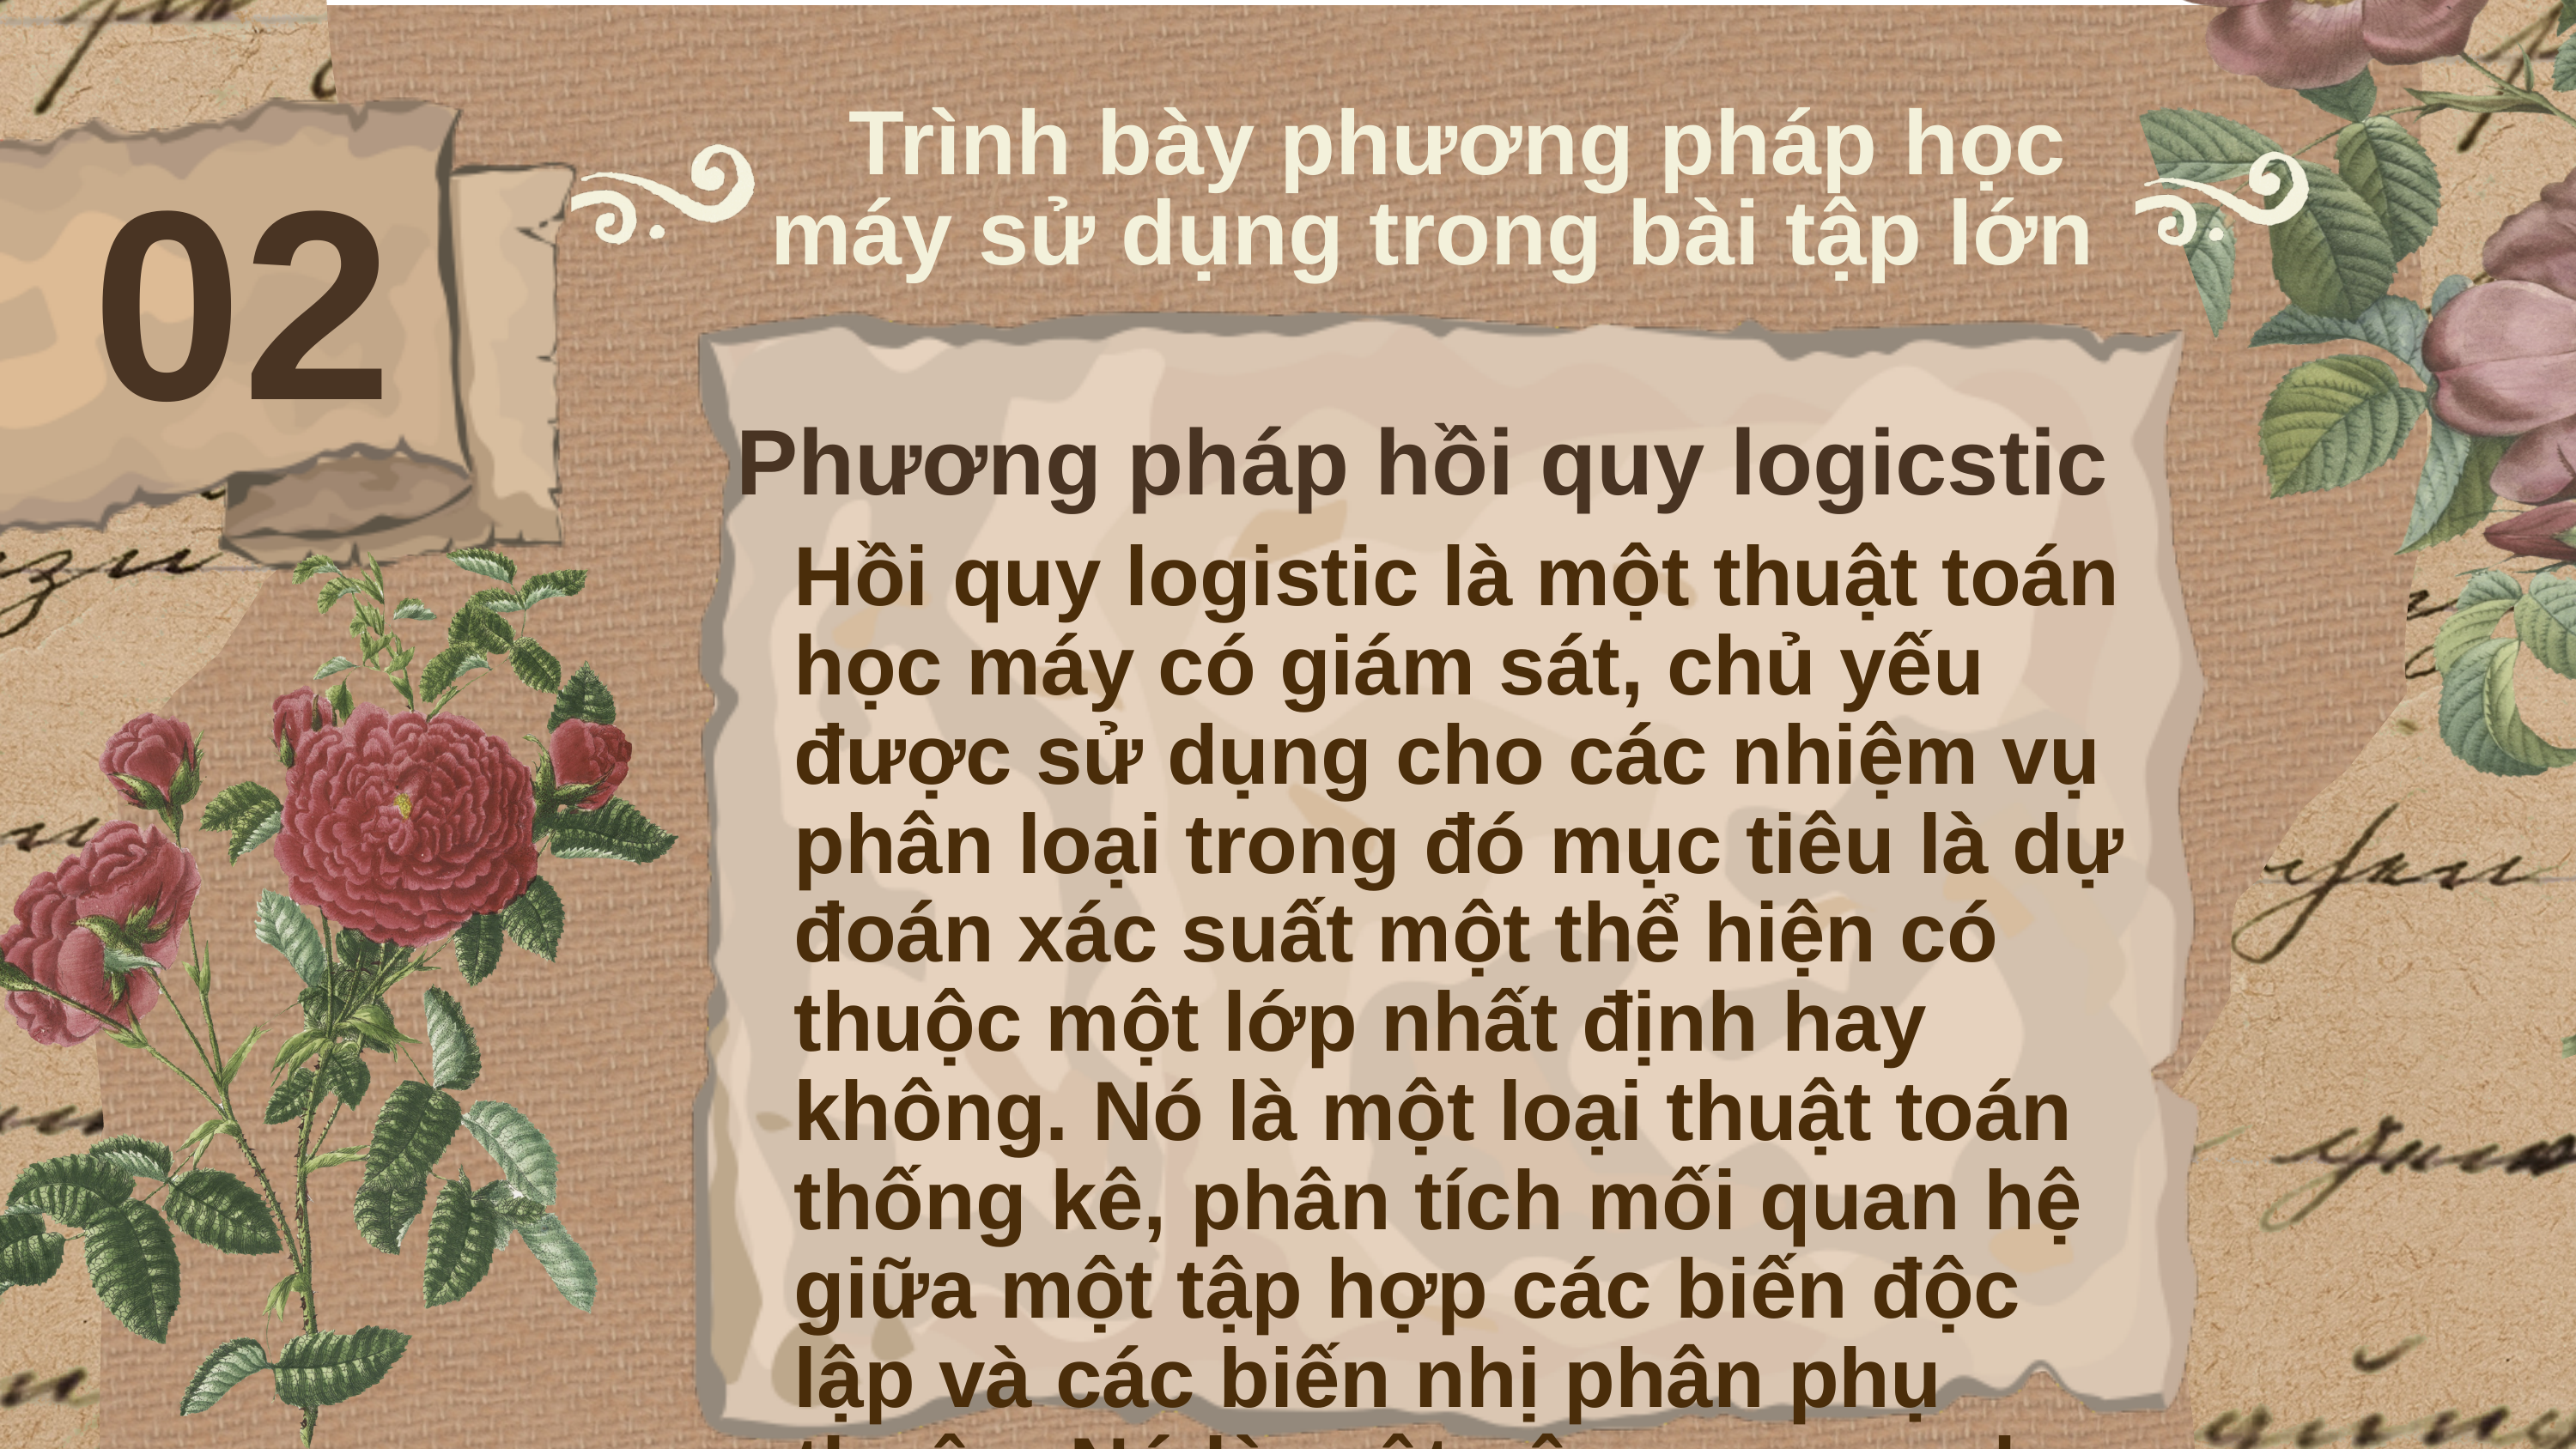

Trình bày phương pháp học máy sử dụng trong bài tập lớn

02

Phương pháp hồi quy logicstic
Hồi quy logistic là một thuật toán học máy có giám sát, chủ yếu được sử dụng cho các nhiệm vụ phân loại trong đó mục tiêu là dự đoán xác suất một thể hiện có thuộc một lớp nhất định hay không. Nó là một loại thuật toán thống kê, phân tích mối quan hệ giữa một tập hợp các biến độc lập và các biến nhị phân phụ thuộc. Nó là một công cụ mạnh mẽ để đưa ra quyết định.